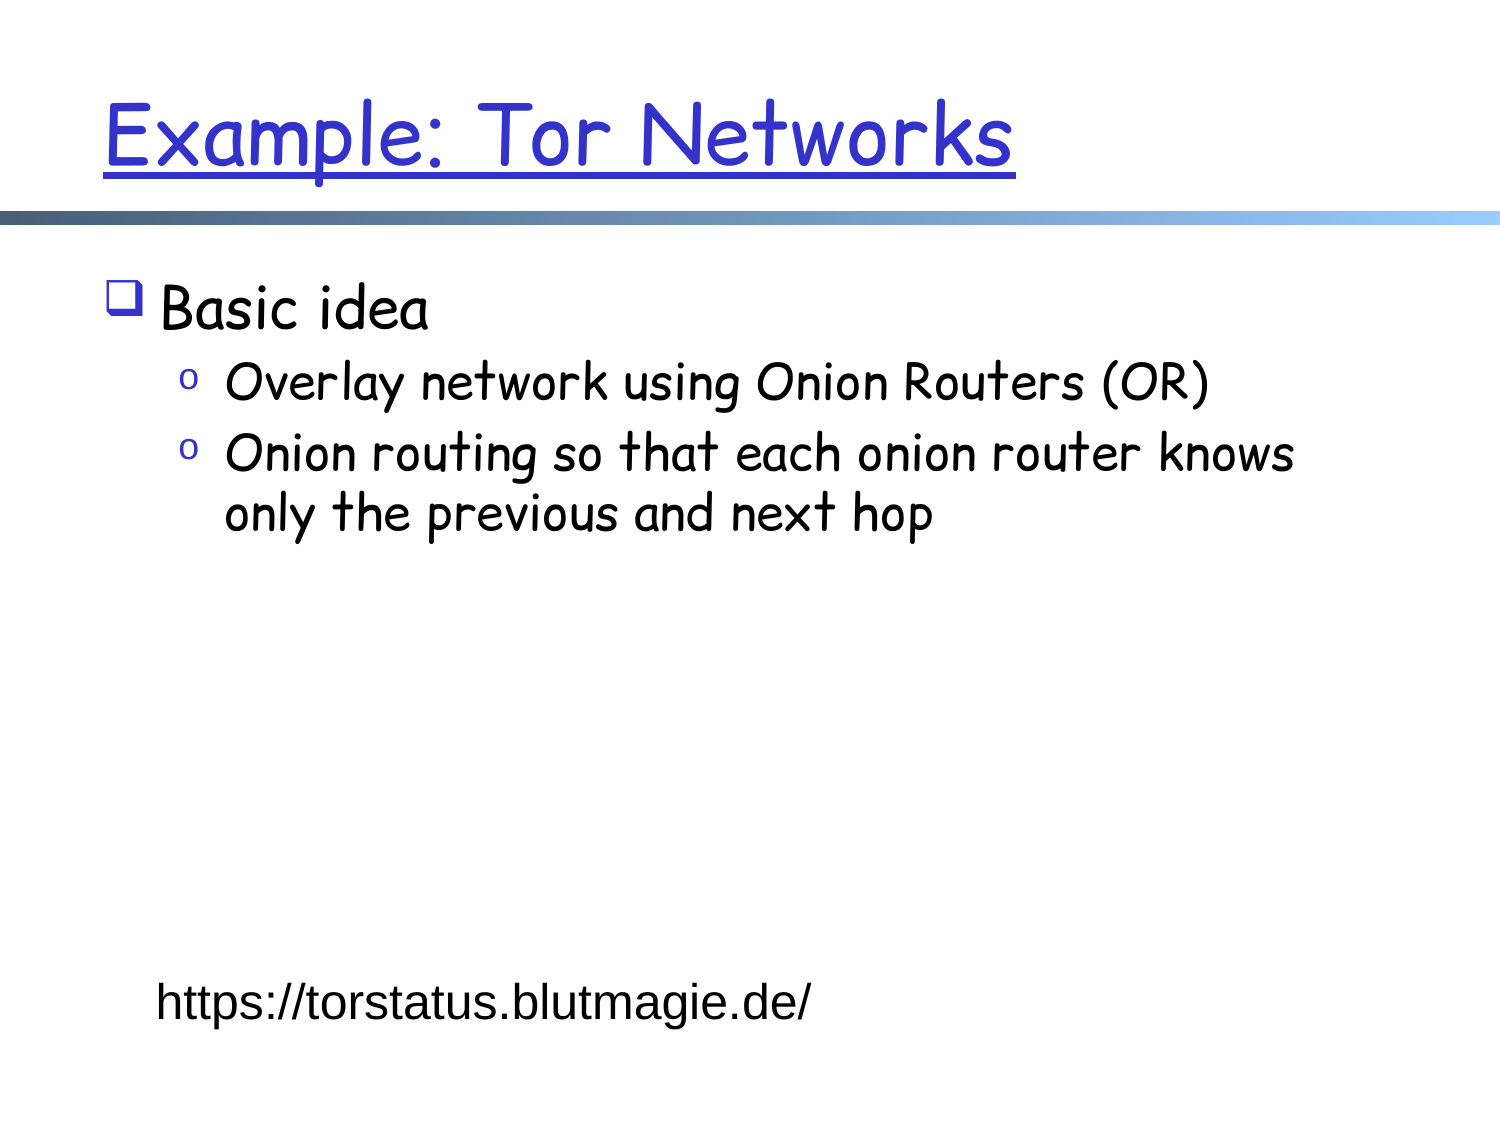

# Example: Tor Networks
Basic idea
Overlay network using Onion Routers (OR)
Onion routing so that each onion router knows only the previous and next hop
https://torstatus.blutmagie.de/